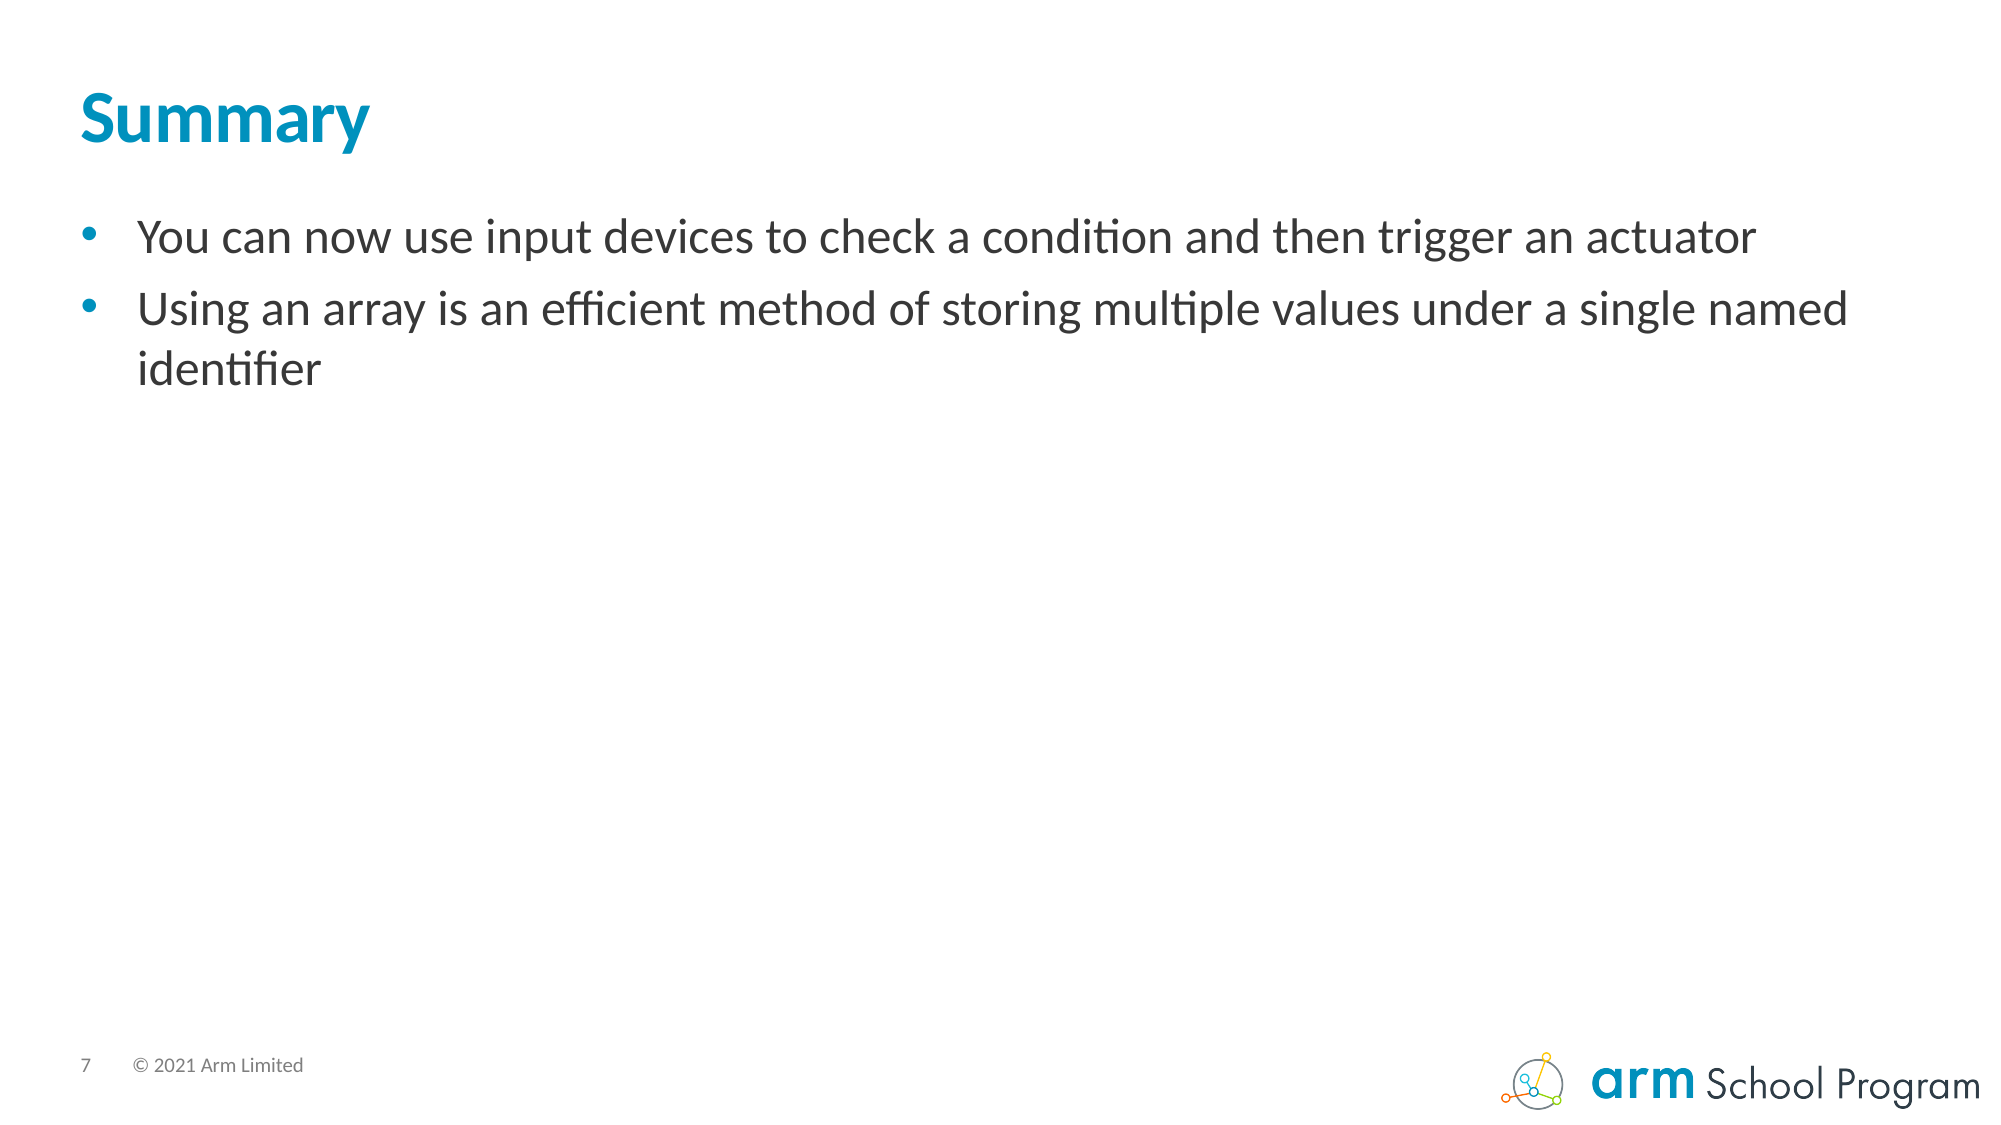

# Summary
You can now use input devices to check a condition and then trigger an actuator
Using an array is an efficient method of storing multiple values under a single named identifier